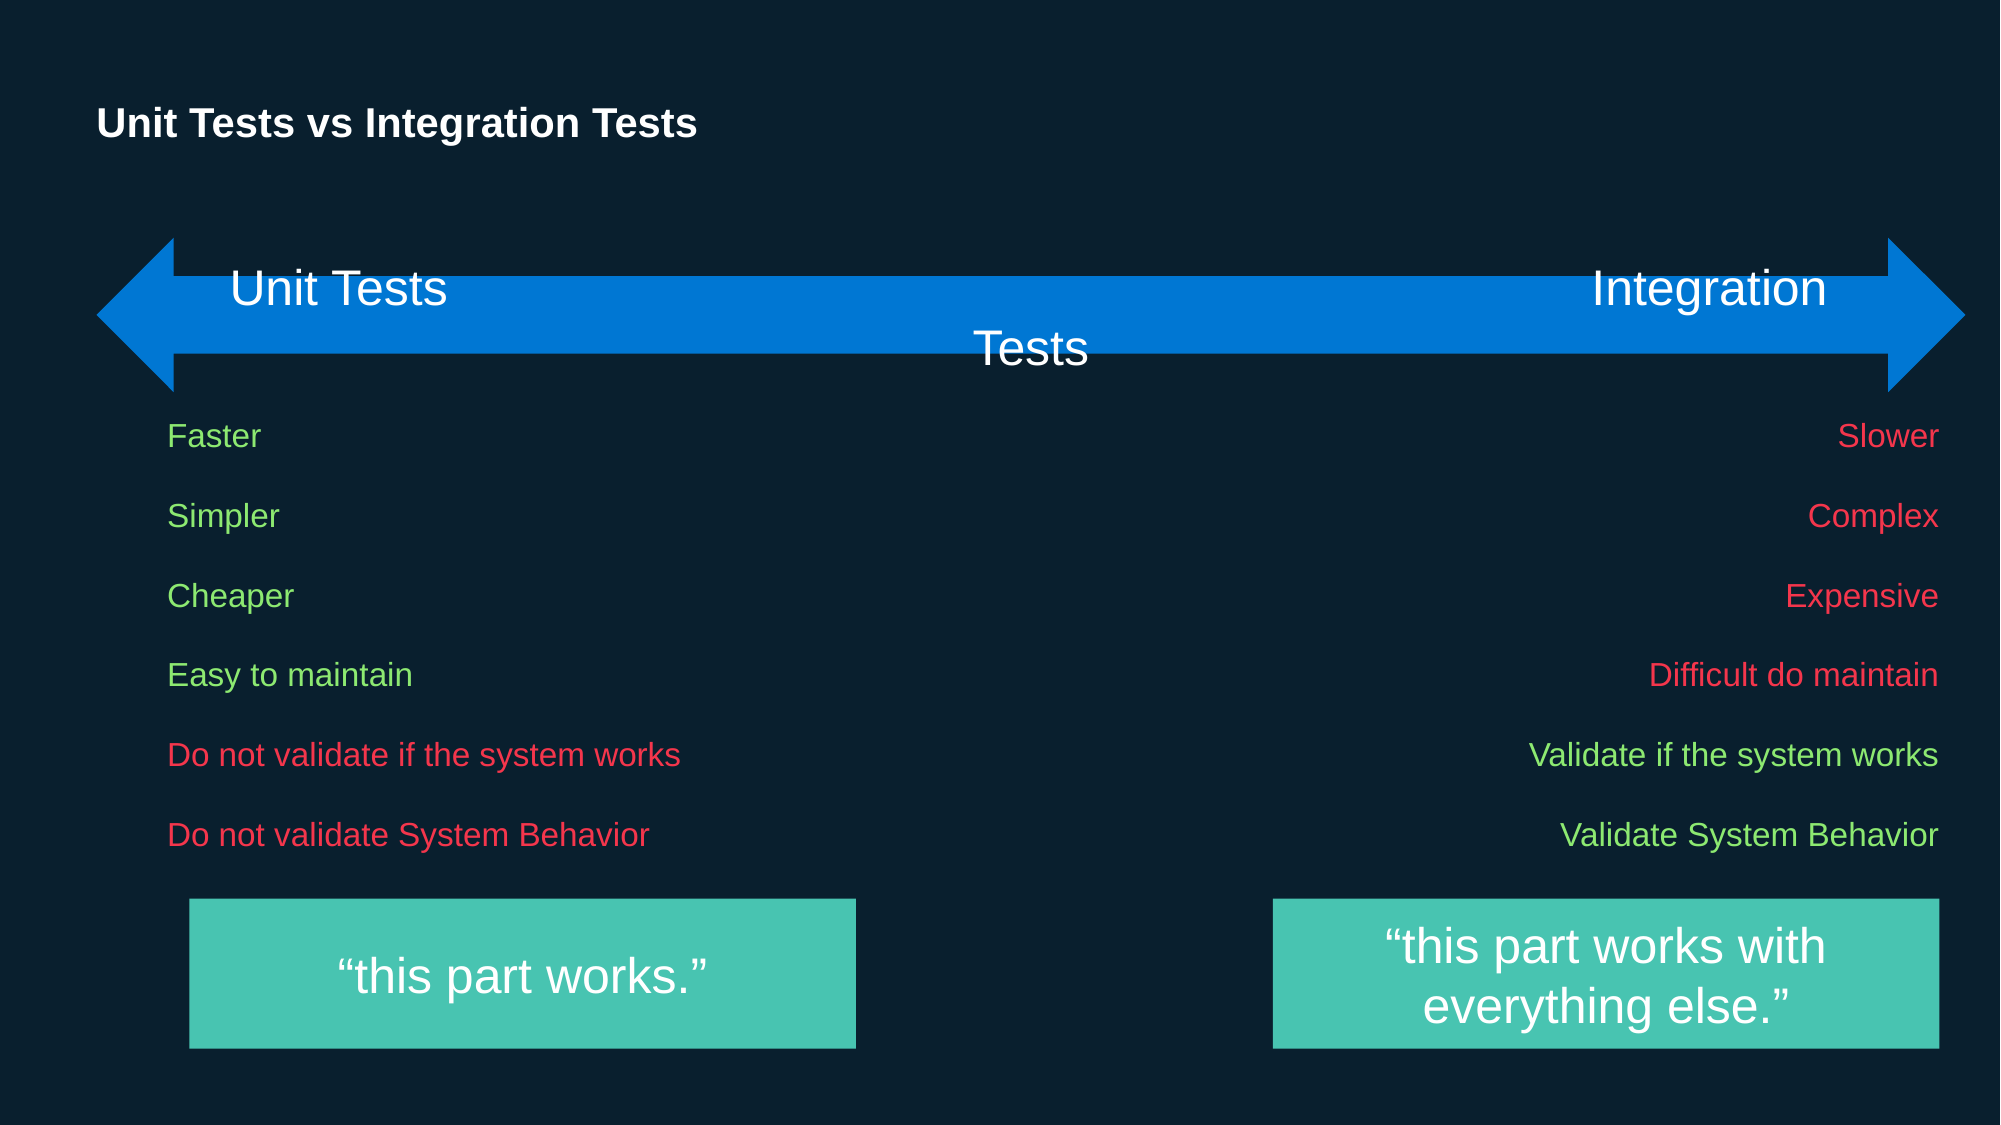

# Unit Tests vs Integration Tests
Unit Tests                                                                                  Integration Tests
Slower

Complex

Expensive

Difficult do maintain

Validate if the system works

Validate System Behavior

Faster

Simpler

Cheaper

Easy to maintain

Do not validate if the system works

Do not validate System Behavior

“this part works.”
“this part works with everything else.”